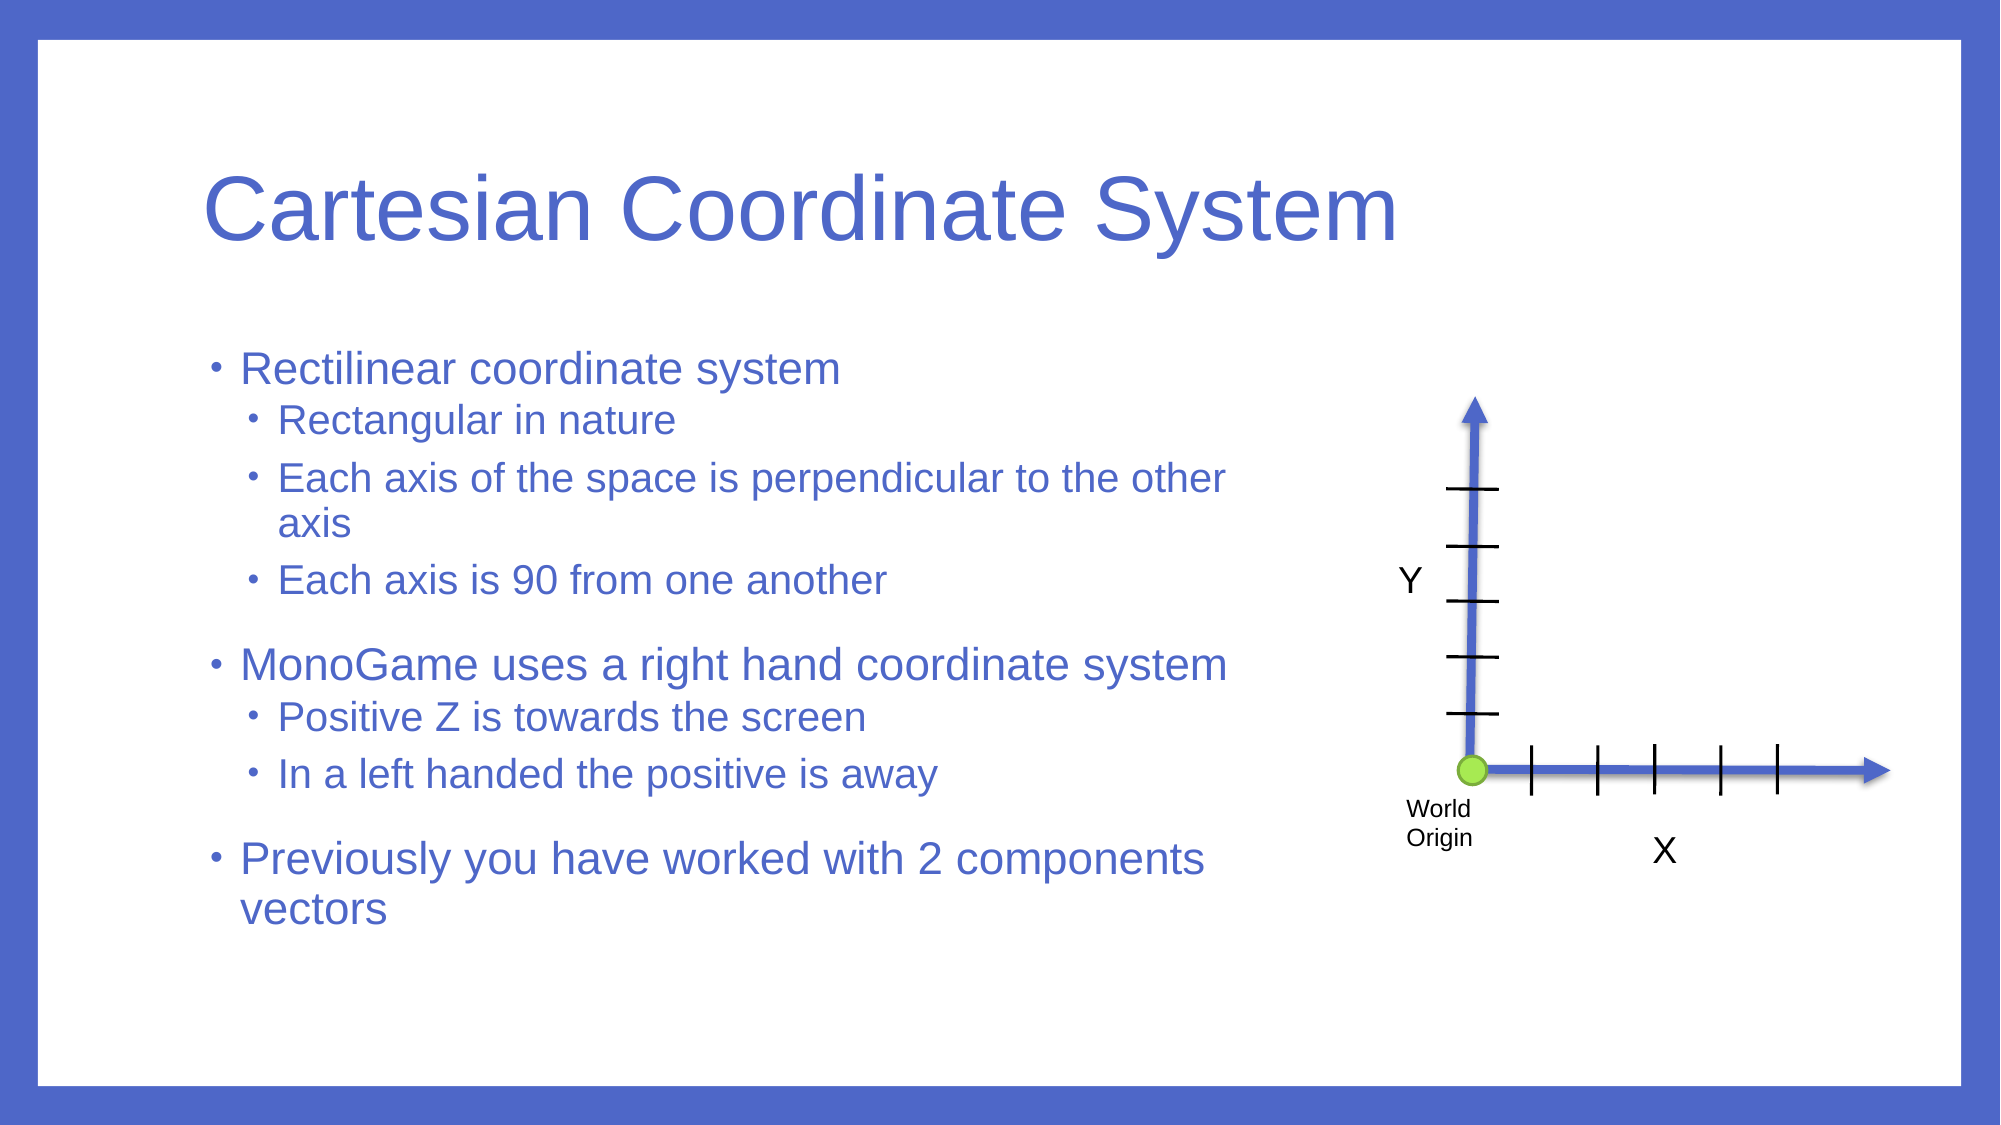

# Cartesian Coordinate System
Rectilinear coordinate system
Rectangular in nature
Each axis of the space is perpendicular to the other axis
Each axis is 90 from one another
MonoGame uses a right hand coordinate system
Positive Z is towards the screen
In a left handed the positive is away
Previously you have worked with 2 components vectors

Y

World Origin
X